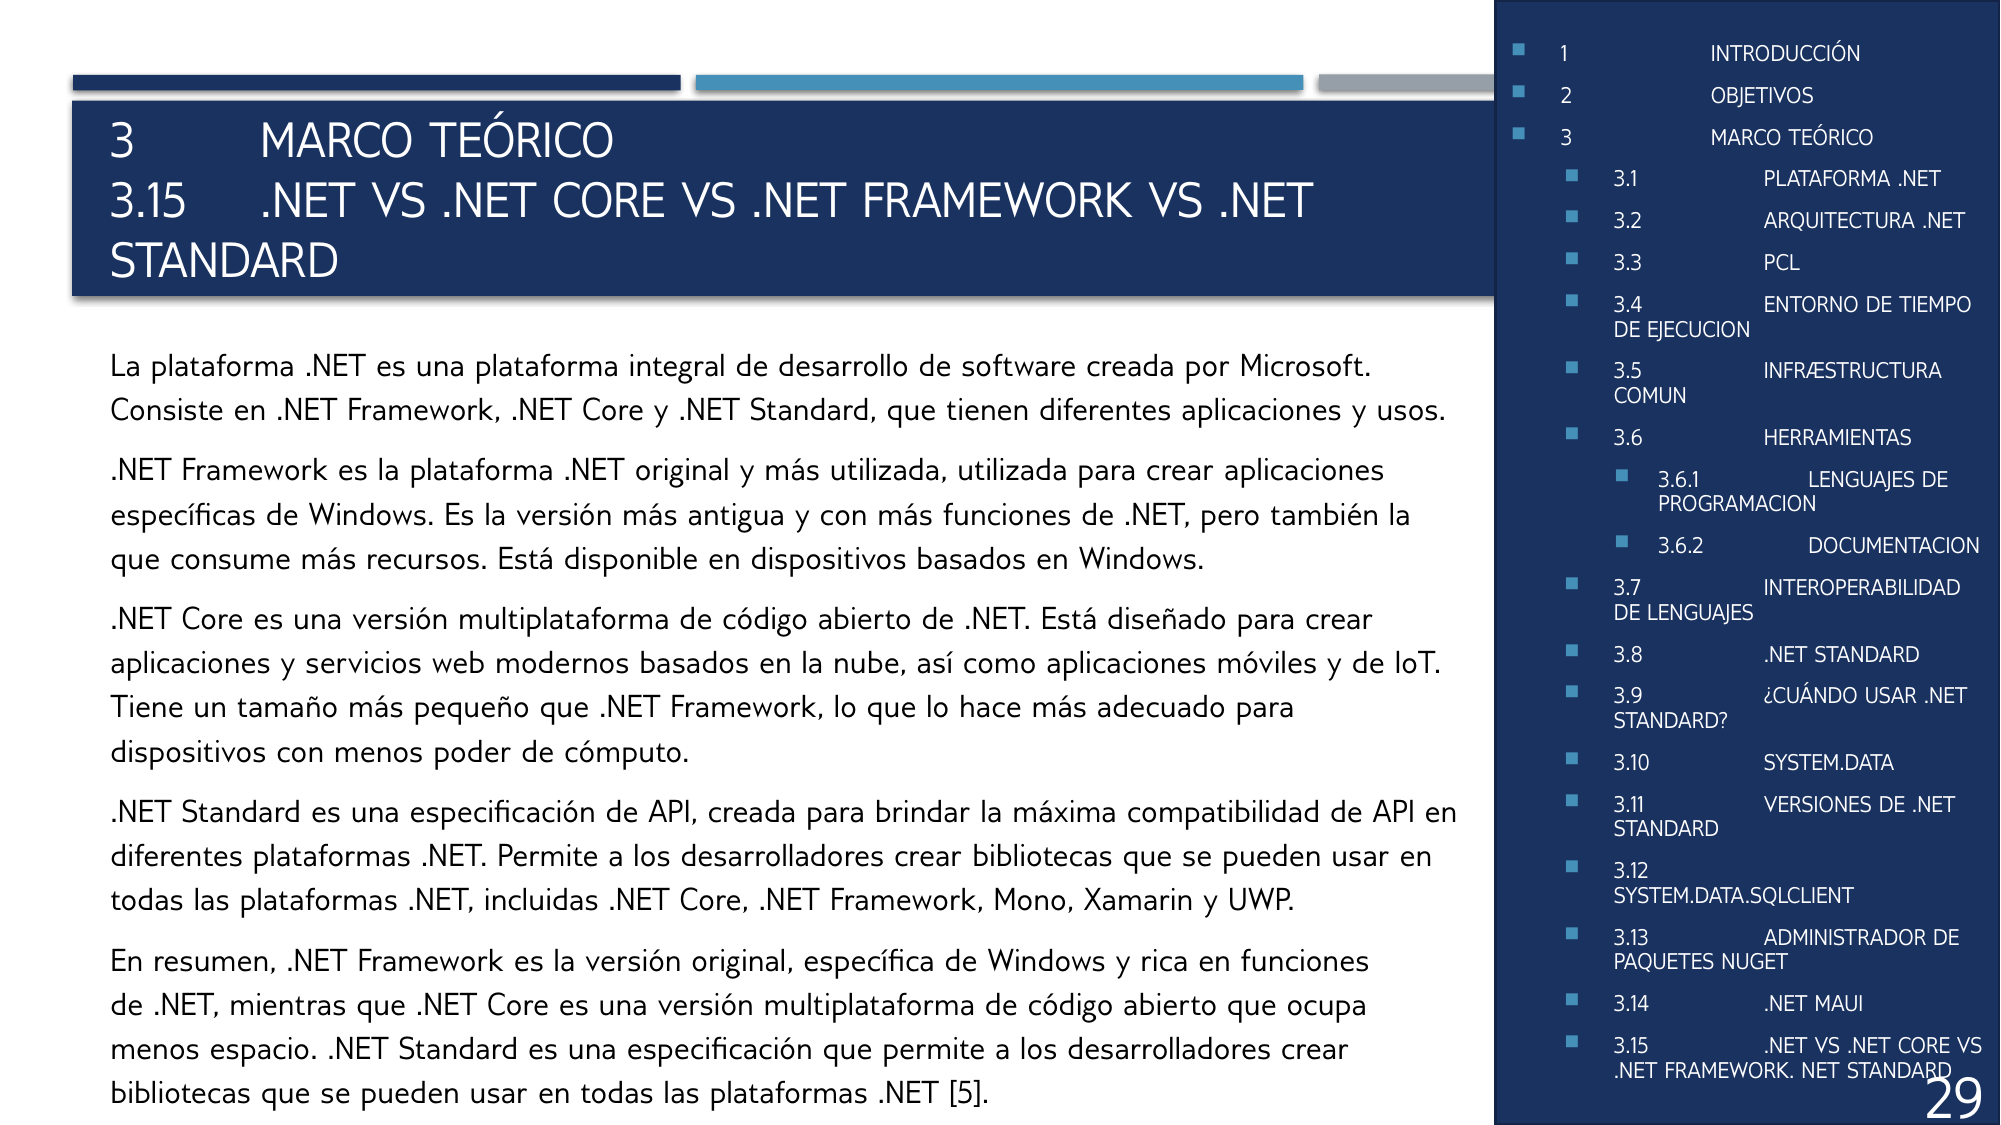

1	INTRODUCCIÓN
2	OBJETIVOS
3	MARCO TEÓRICO
3.1	PLATAFORMA .NET
3.2	ARQUITECTURA .NET
3.3	PCL
3.4	ENTORNO DE TIEMPO DE EJECUCION
3.5	INFRAESTRUCTURA COMUN
3.6	HERRAMIENTAS
3.6.1	LENGUAJES DE PROGRAMACION
3.6.2	DOCUMENTACION
3.7	INTEROPERABILIDAD DE LENGUAJES
3.8	.NET STANDARD
3.9	¿CUÁNDO USAR .NET STANDARD?
3.10	SYSTEM.DATA
3.11	VERSIONES DE .NET STANDARD
3.12	SYSTEM.DATA.SQLCLIENT
3.13	ADMINISTRADOR DE PAQUETES NUGET
3.14	.NET MAUI
3.15	.NET VS .NET CORE VS .NET FRAMEWORK. NET STANDARD
# 3	MARCO TEÓRICO 3.15	.NET VS .NET CORE VS .NET FRAMEWORK VS .NET STANDARD
La plataforma .NET es una plataforma integral de desarrollo de software creada por Microsoft. Consiste en .NET Framework, .NET Core y .NET Standard, que tienen diferentes aplicaciones y usos.
.NET Framework es la plataforma .NET original y más utilizada, utilizada para crear aplicaciones específicas de Windows. Es la versión más antigua y con más funciones de .NET, pero también la que consume más recursos. Está disponible en dispositivos basados en Windows.
.NET Core es una versión multiplataforma de código abierto de .NET. Está diseñado para crear aplicaciones y servicios web modernos basados en la nube, así como aplicaciones móviles y de IoT. Tiene un tamaño más pequeño que .NET Framework, lo que lo hace más adecuado para dispositivos con menos poder de cómputo.
.NET Standard es una especificación de API, creada para brindar la máxima compatibilidad de API en diferentes plataformas .NET. Permite a los desarrolladores crear bibliotecas que se pueden usar en todas las plataformas .NET, incluidas .NET Core, .NET Framework, Mono, Xamarin y UWP.
En resumen, .NET Framework es la versión original, específica de Windows y rica en funciones de .NET, mientras que .NET Core es una versión multiplataforma de código abierto que ocupa menos espacio. .NET Standard es una especificación que permite a los desarrolladores crear bibliotecas que se pueden usar en todas las plataformas .NET [5].
29